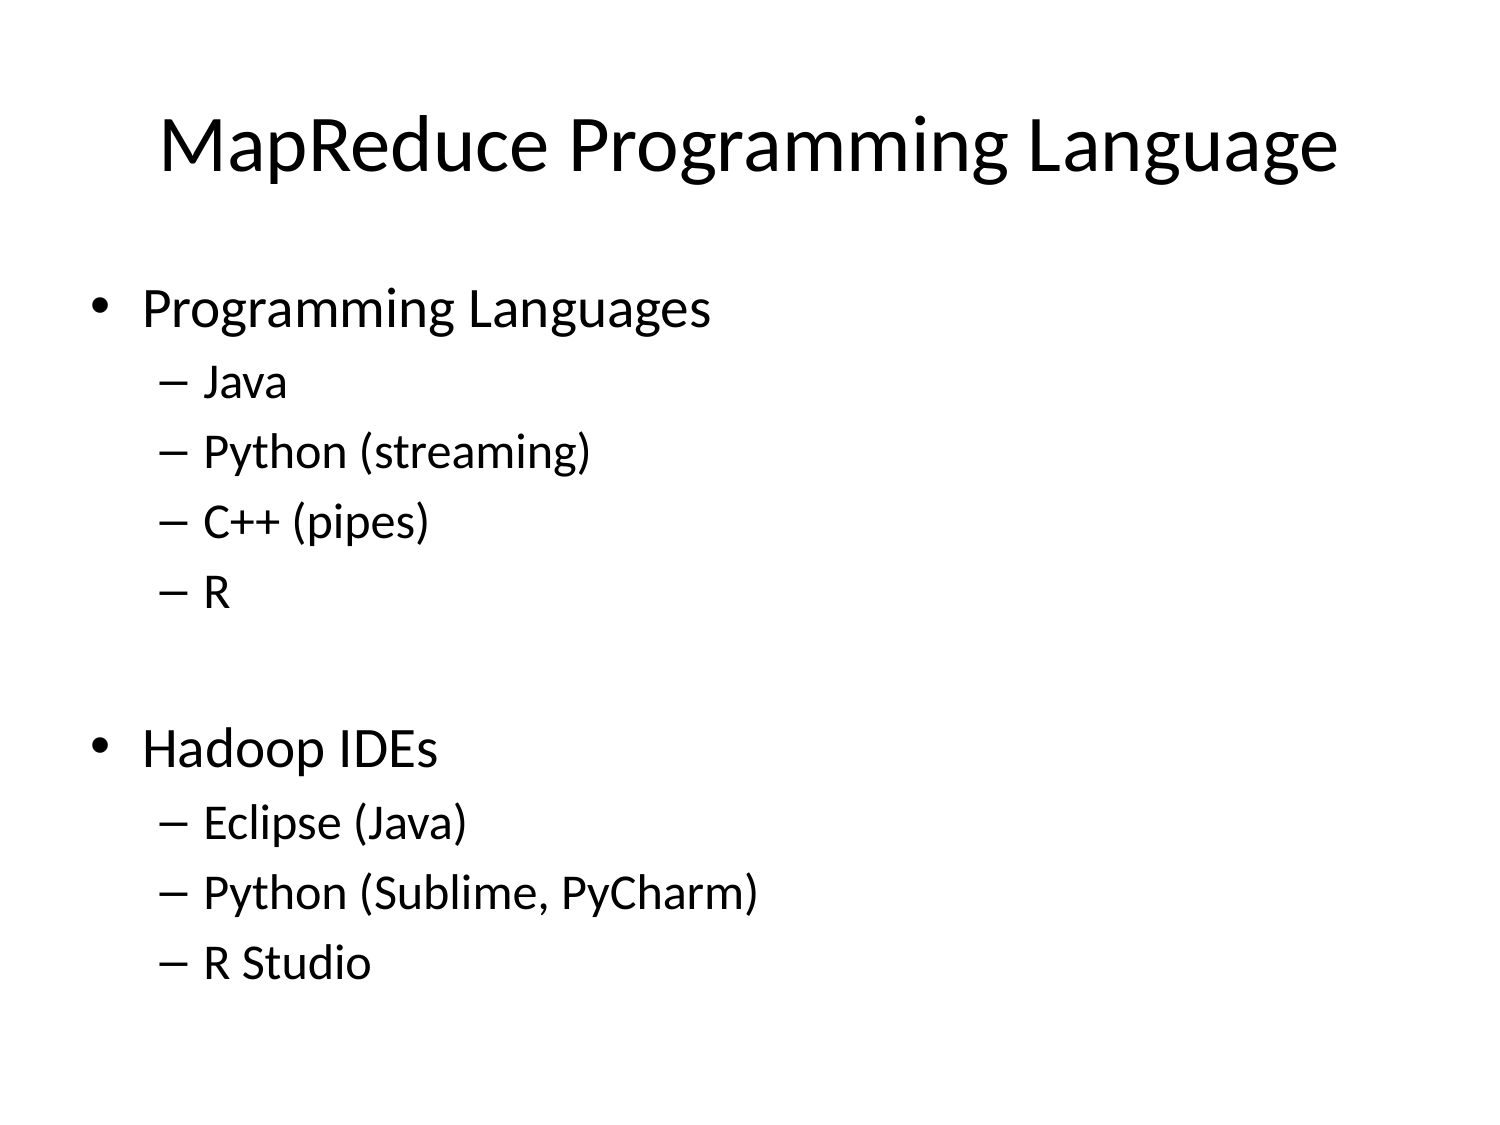

# MapReduce Programming Language
Programming Languages
Java
Python (streaming)
C++ (pipes)
R

Hadoop IDEs
Eclipse (Java)
Python (Sublime, PyCharm)
R Studio